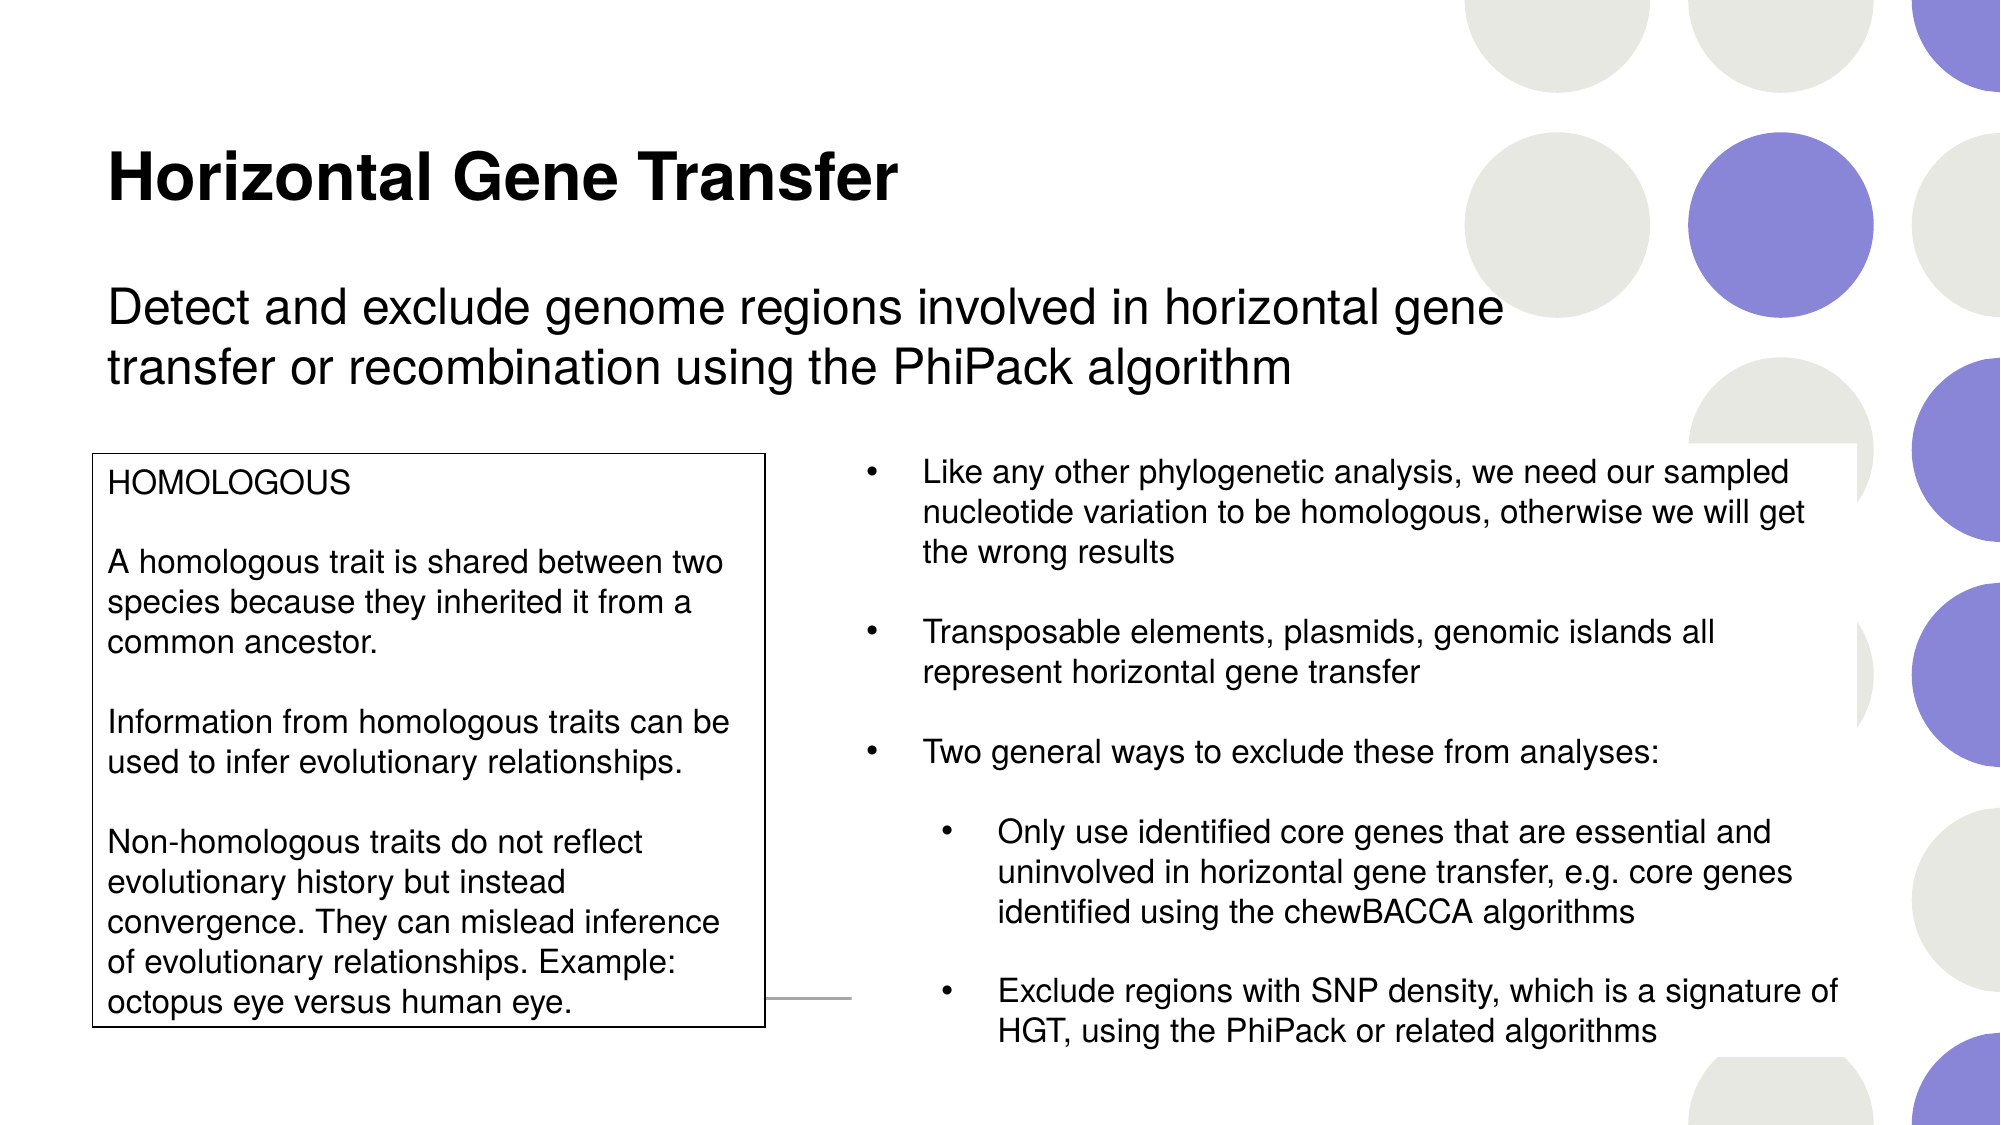

# Horizontal Gene Transfer
Detect and exclude genome regions involved in horizontal gene transfer or recombination using the PhiPack algorithm
Like any other phylogenetic analysis, we need our sampled nucleotide variation to be homologous, otherwise we will get the wrong results

Transposable elements, plasmids, genomic islands all represent horizontal gene transfer

Two general ways to exclude these from analyses:

Only use identified core genes that are essential and uninvolved in horizontal gene transfer, e.g. core genes identified using the chewBACCA algorithms

Exclude regions with SNP density, which is a signature of HGT, using the PhiPack or related algorithms
HOMOLOGOUS

A homologous trait is shared between two species because they inherited it from a common ancestor.

Information from homologous traits can be used to infer evolutionary relationships.

Non-homologous traits do not reflect evolutionary history but instead convergence. They can mislead inference of evolutionary relationships. Example: octopus eye versus human eye.